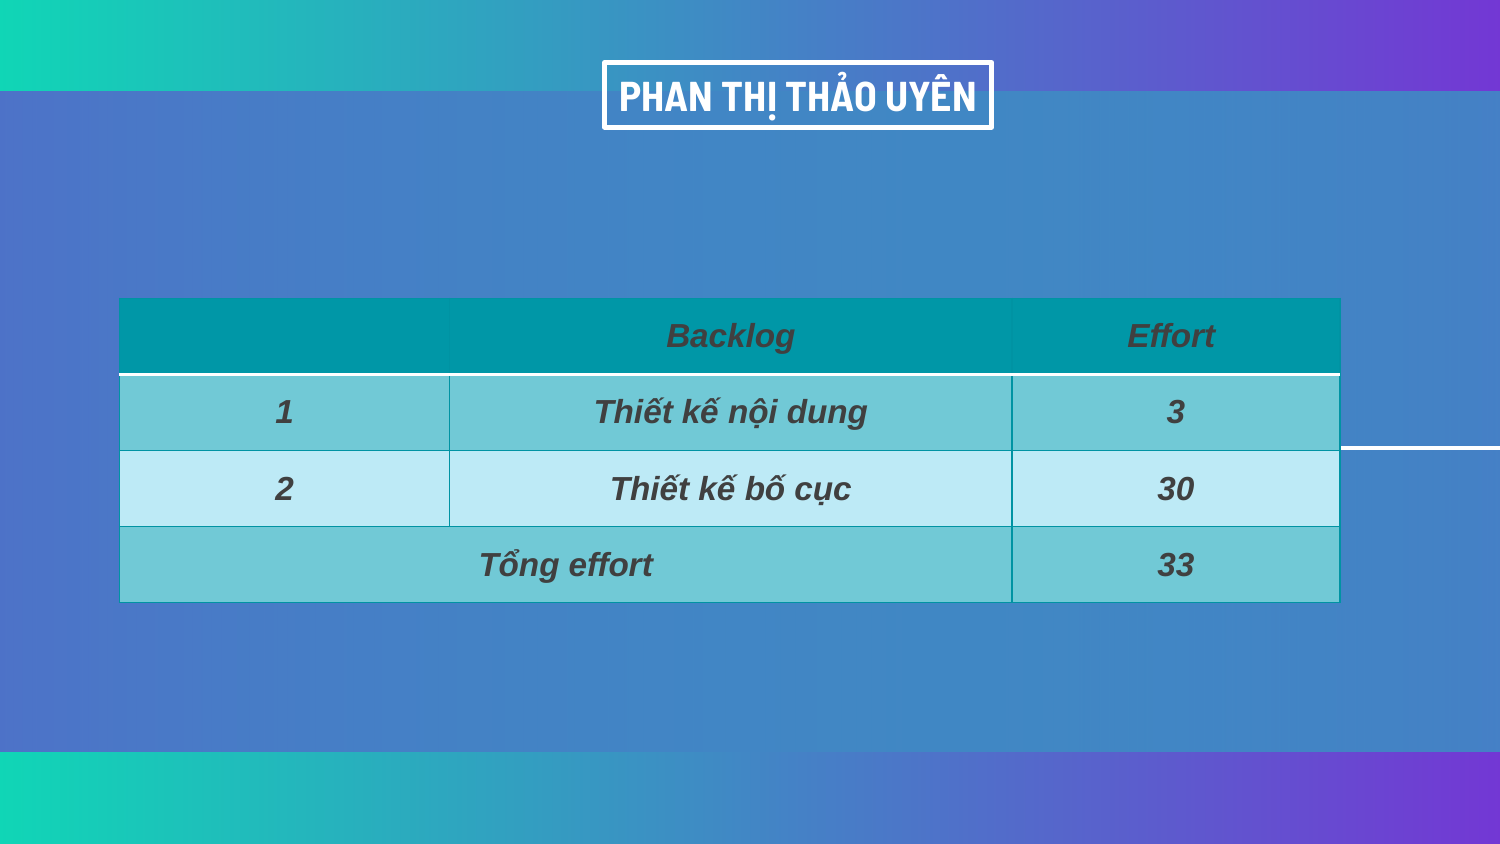

PHAN THỊ THẢO UYÊN
|  | Backlog | Effort |
| --- | --- | --- |
| 1 | Thiết kế nội dung | 3 |
| 2 | Thiết kế bố cục | 30 |
| Tổng effort |  | 33 |